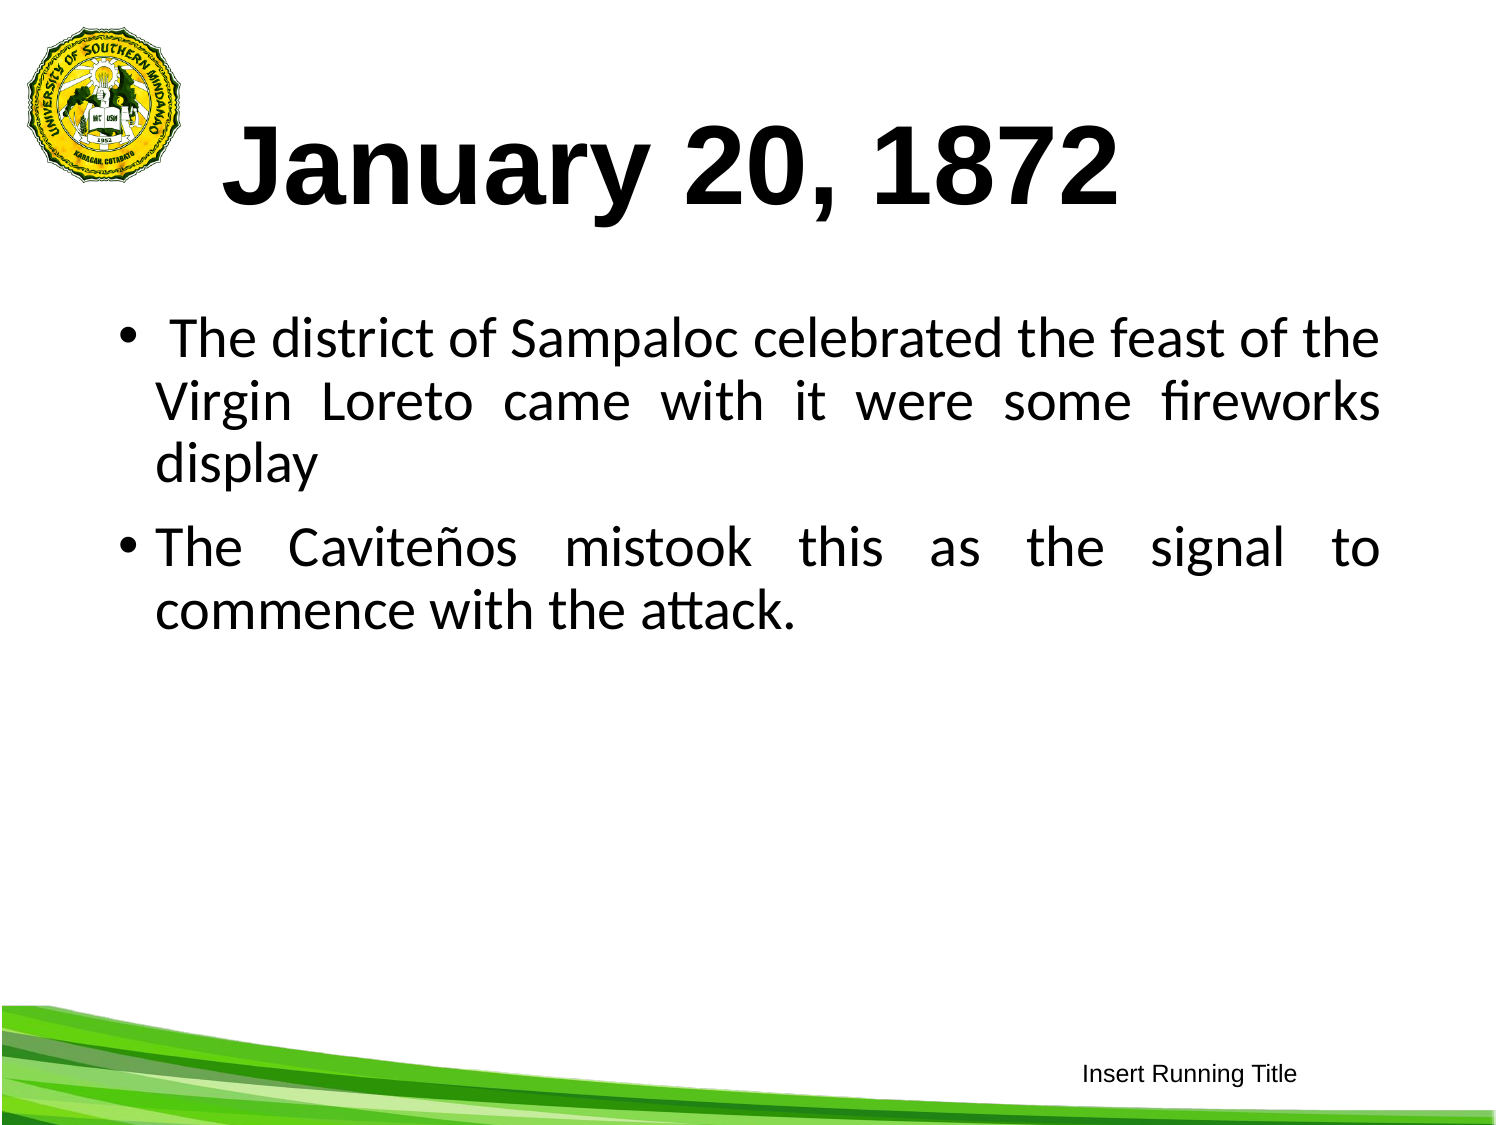

# January 20, 1872
 The district of Sampaloc celebrated the feast of the Virgin Loreto came with it were some fireworks display
The Caviteños mistook this as the signal to commence with the attack.
Insert Running Title
16